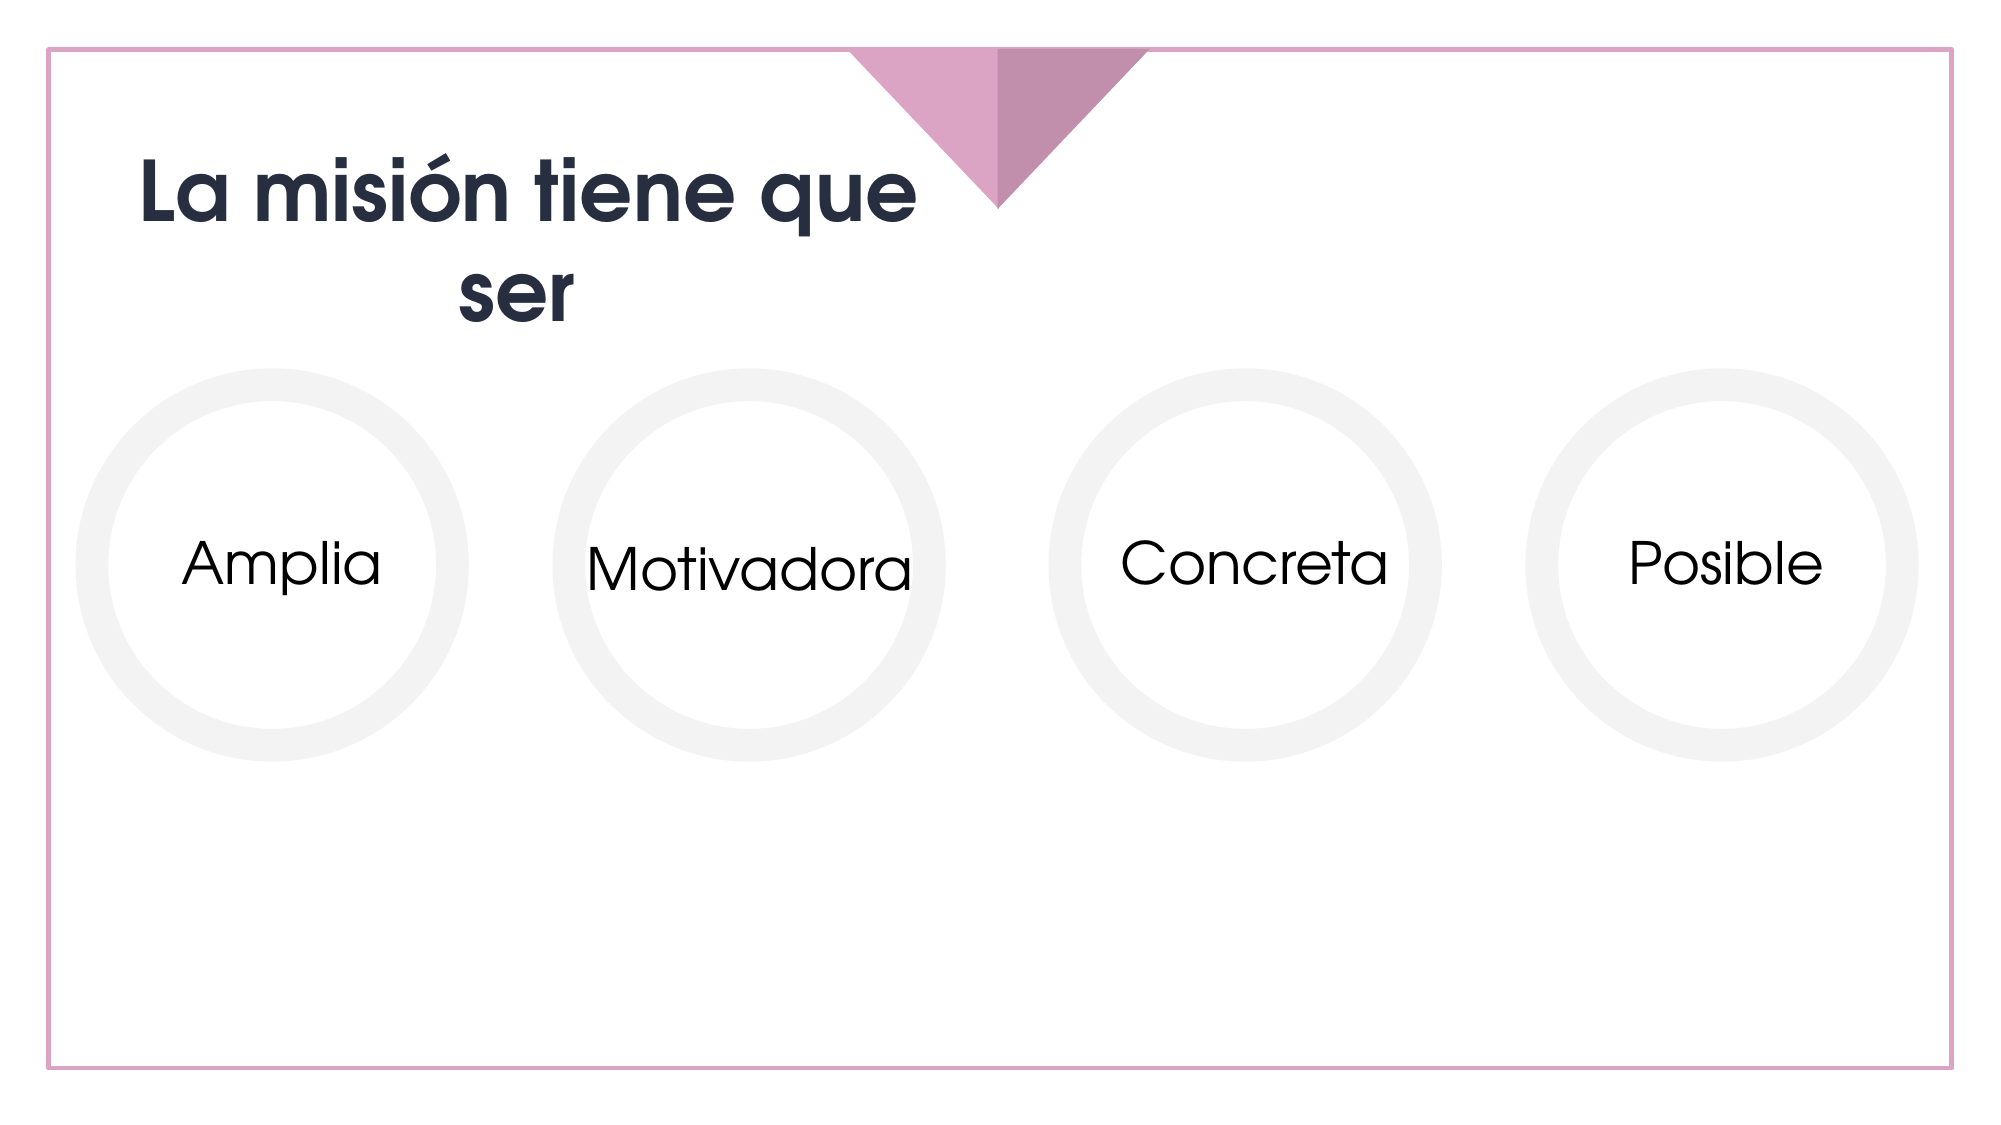

# La misión tiene que ser
Amplia
Concreta
Posible
Motivadora